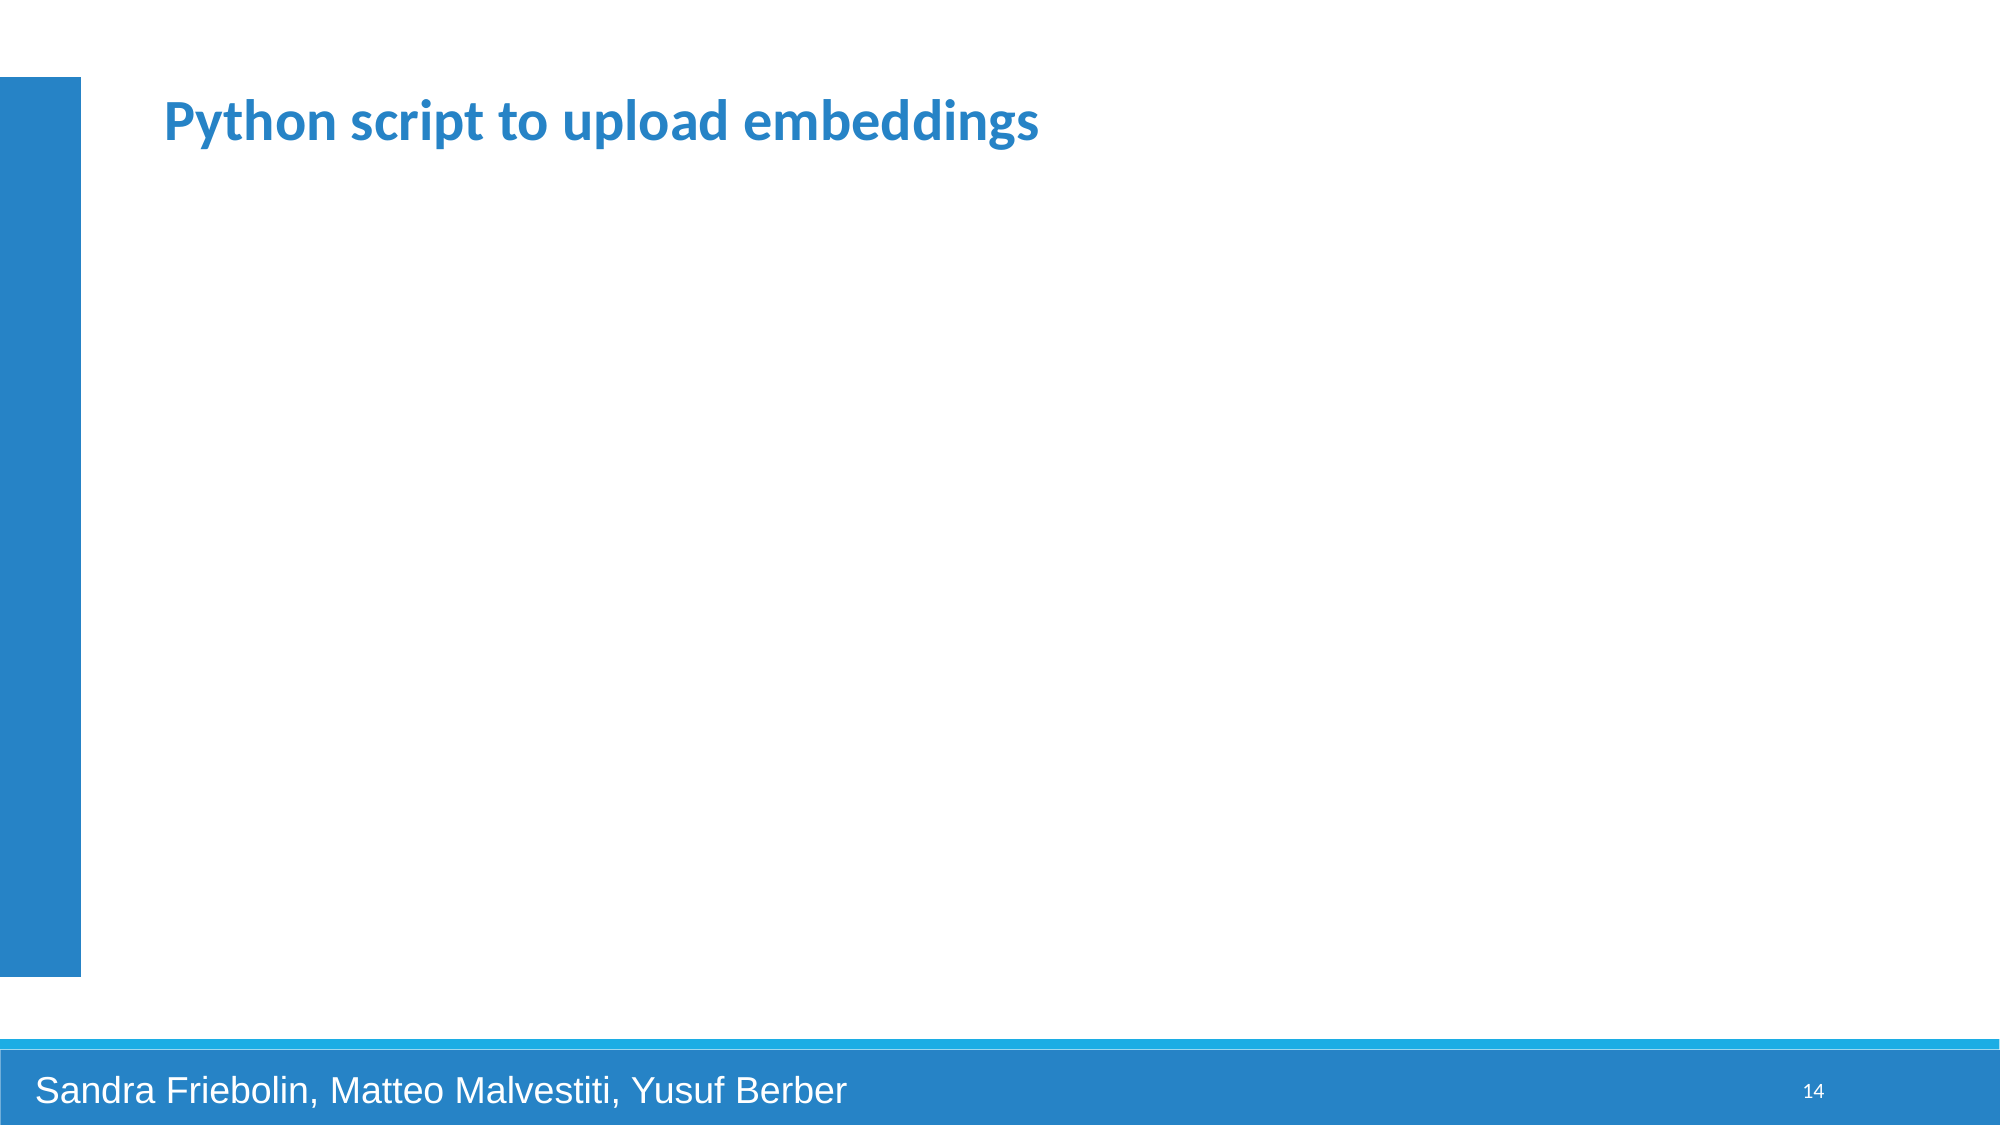

Python script to upload embeddings
Sandra Friebolin, Matteo Malvestiti, Yusuf Berber
14